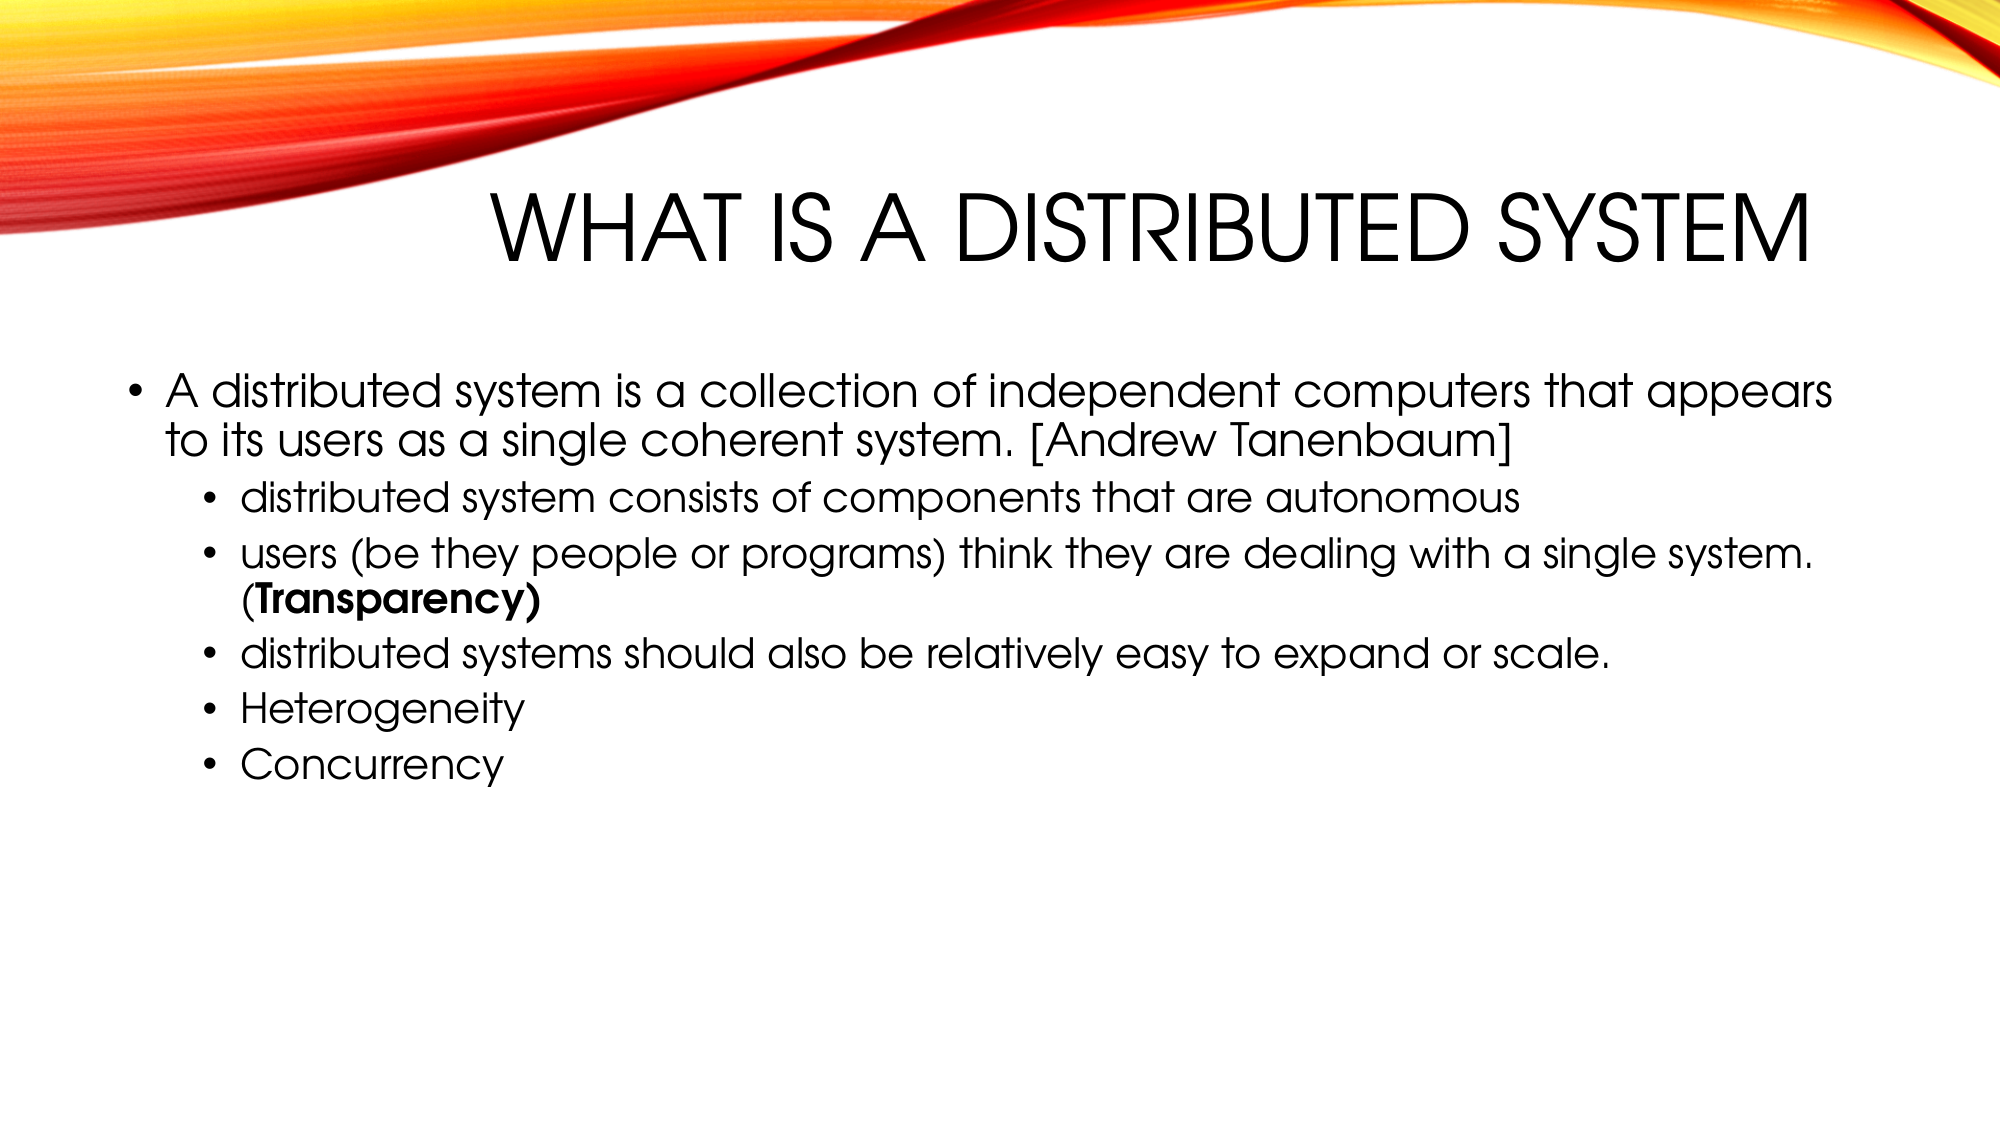

# What is a Distributed System
A distributed system is a collection of independent computers that appears to its users as a single coherent system. [Andrew Tanenbaum]
distributed system consists of components that are autonomous
users (be they people or programs) think they are dealing with a single system. (Transparency)
distributed systems should also be relatively easy to expand or scale.
Heterogeneity
Concurrency